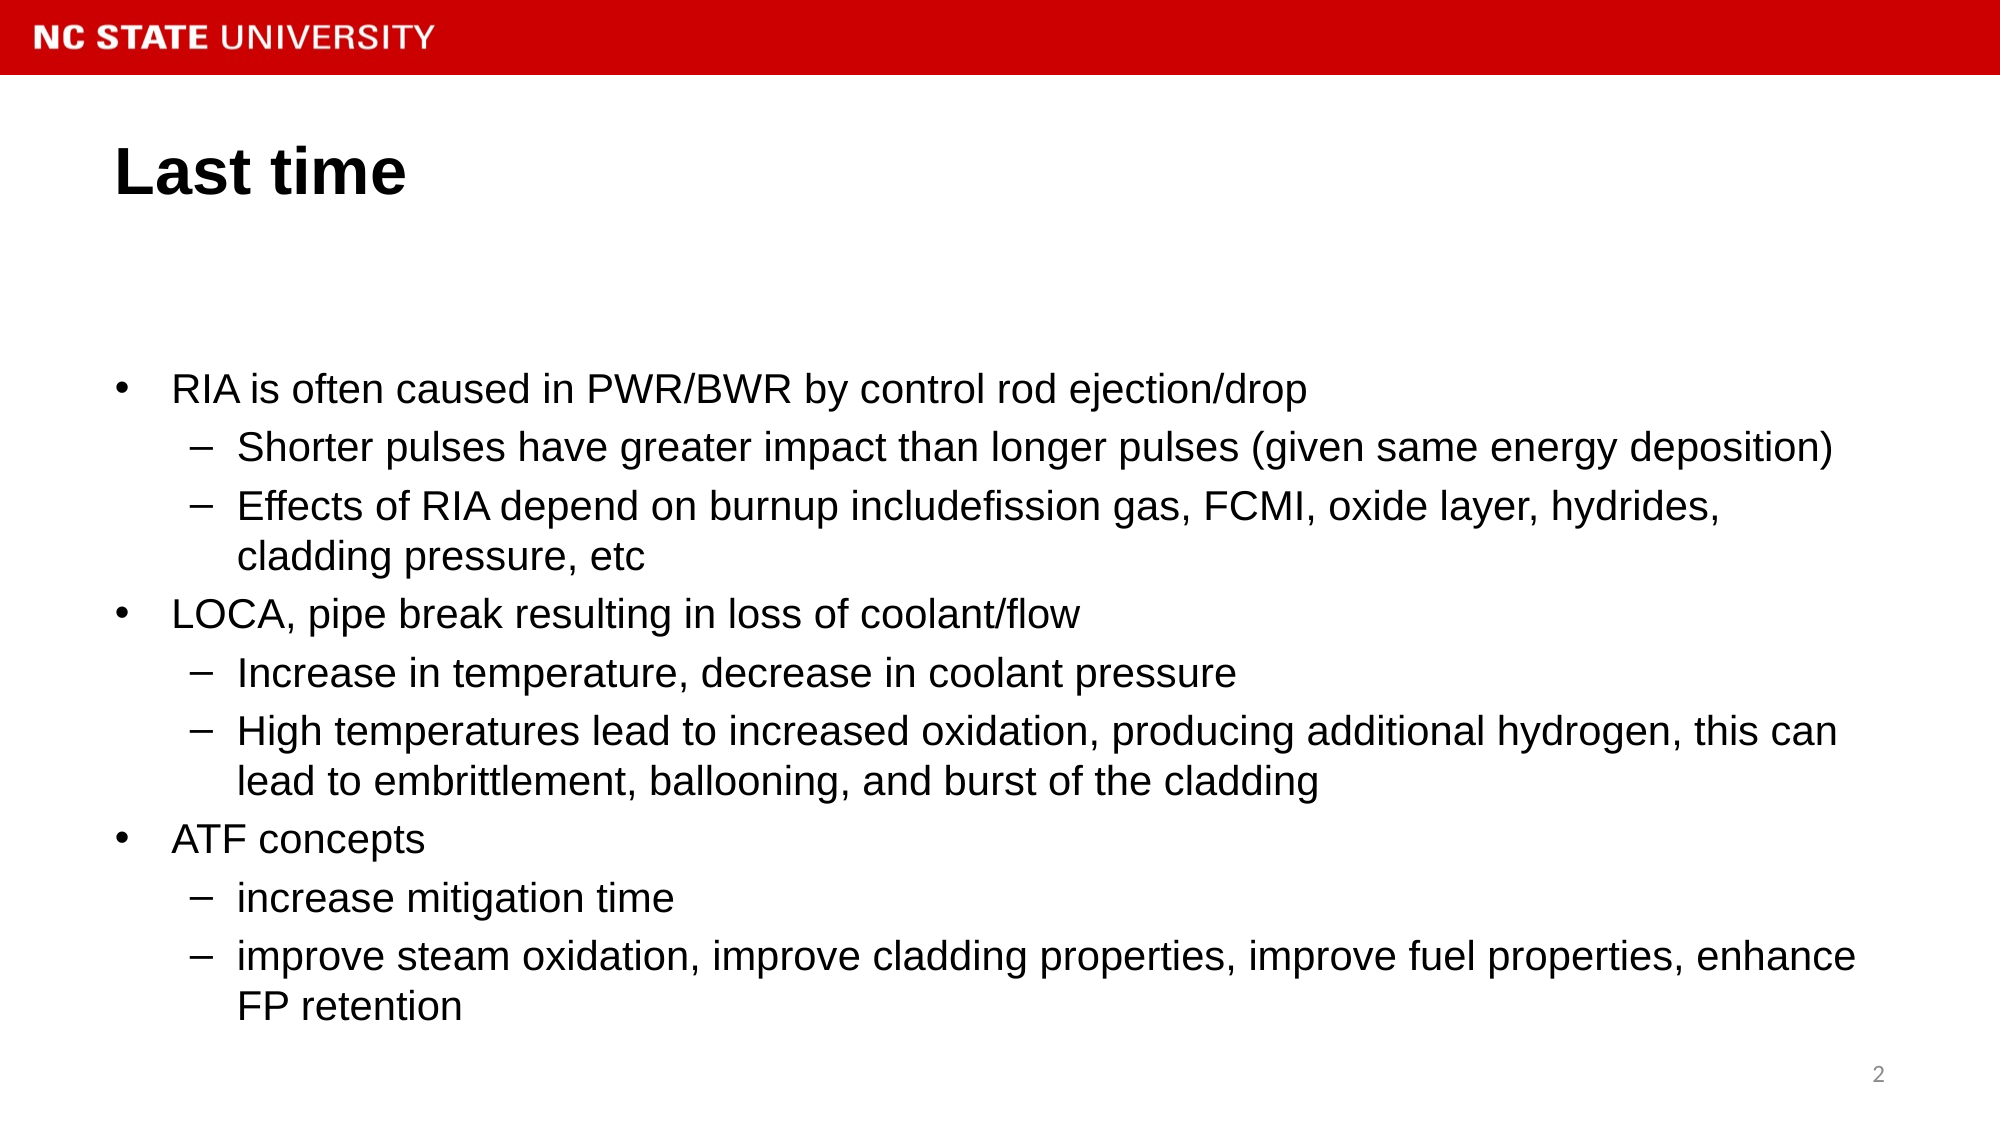

# Last time
RIA is often caused in PWR/BWR by control rod ejection/drop
Shorter pulses have greater impact than longer pulses (given same energy deposition)
Effects of RIA depend on burnup includefission gas, FCMI, oxide layer, hydrides, cladding pressure, etc
LOCA, pipe break resulting in loss of coolant/flow
Increase in temperature, decrease in coolant pressure
High temperatures lead to increased oxidation, producing additional hydrogen, this can lead to embrittlement, ballooning, and burst of the cladding
ATF concepts
increase mitigation time
improve steam oxidation, improve cladding properties, improve fuel properties, enhance FP retention
2